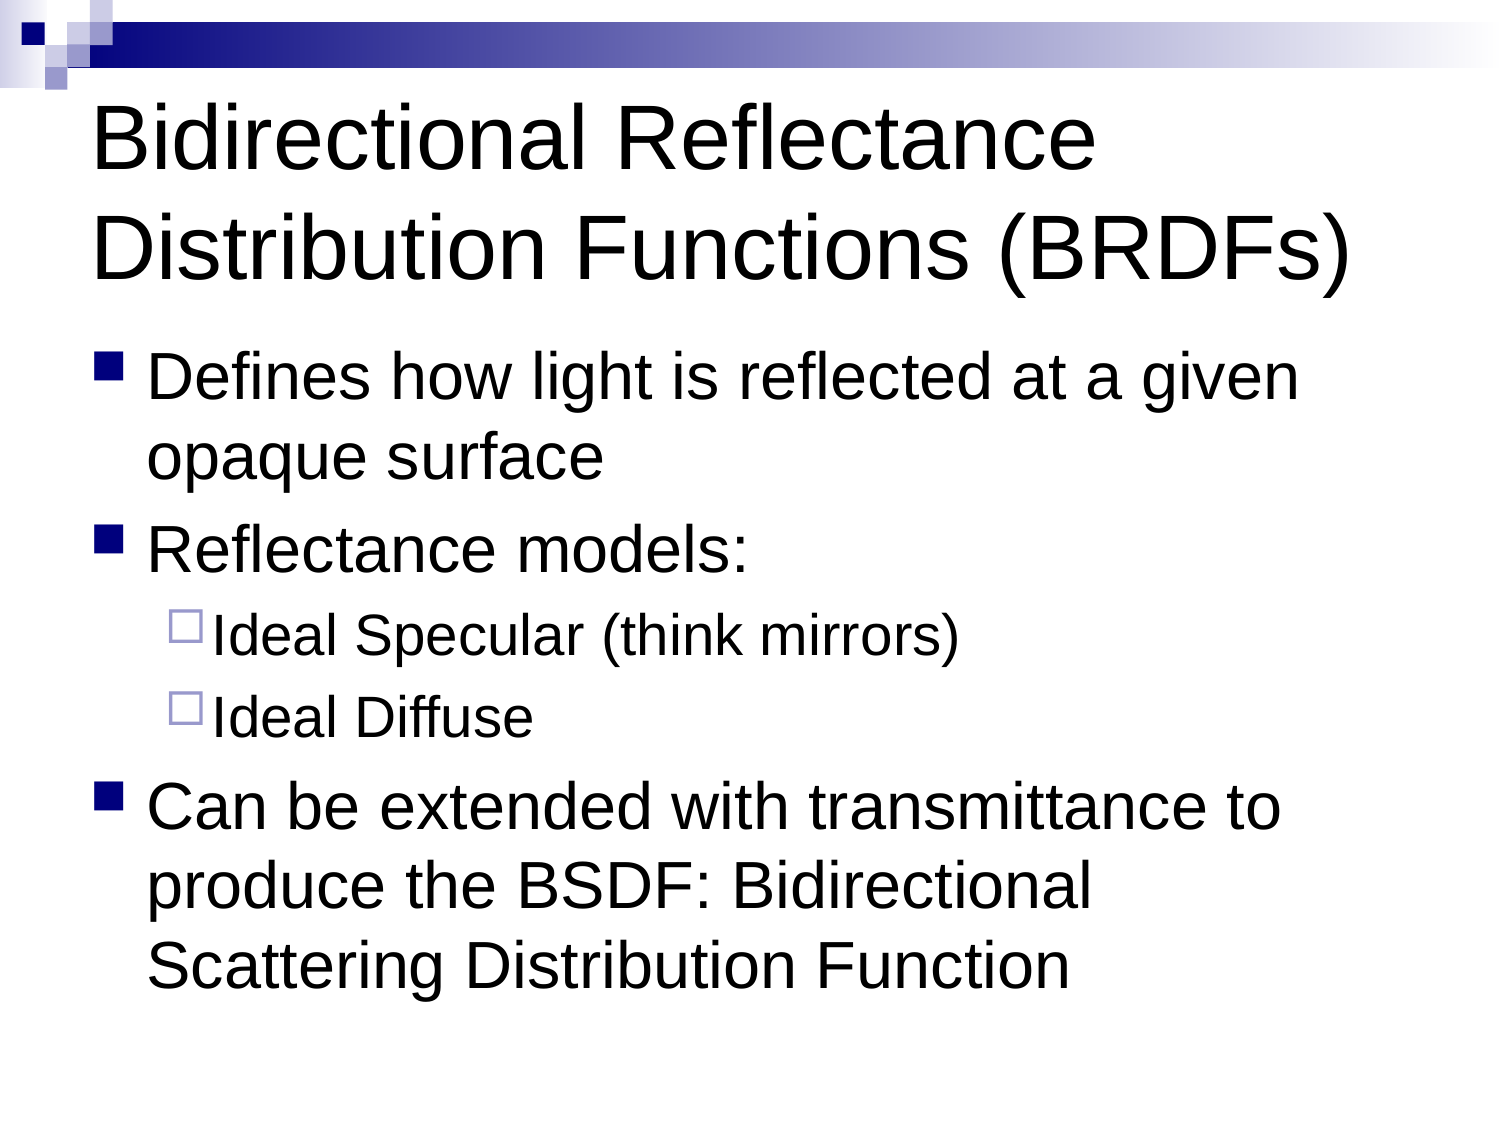

# Bidirectional Reflectance Distribution Functions (BRDFs)
Defines how light is reflected at a given opaque surface
Reflectance models:
Ideal Specular (think mirrors)
Ideal Diffuse
Can be extended with transmittance to produce the BSDF: Bidirectional Scattering Distribution Function